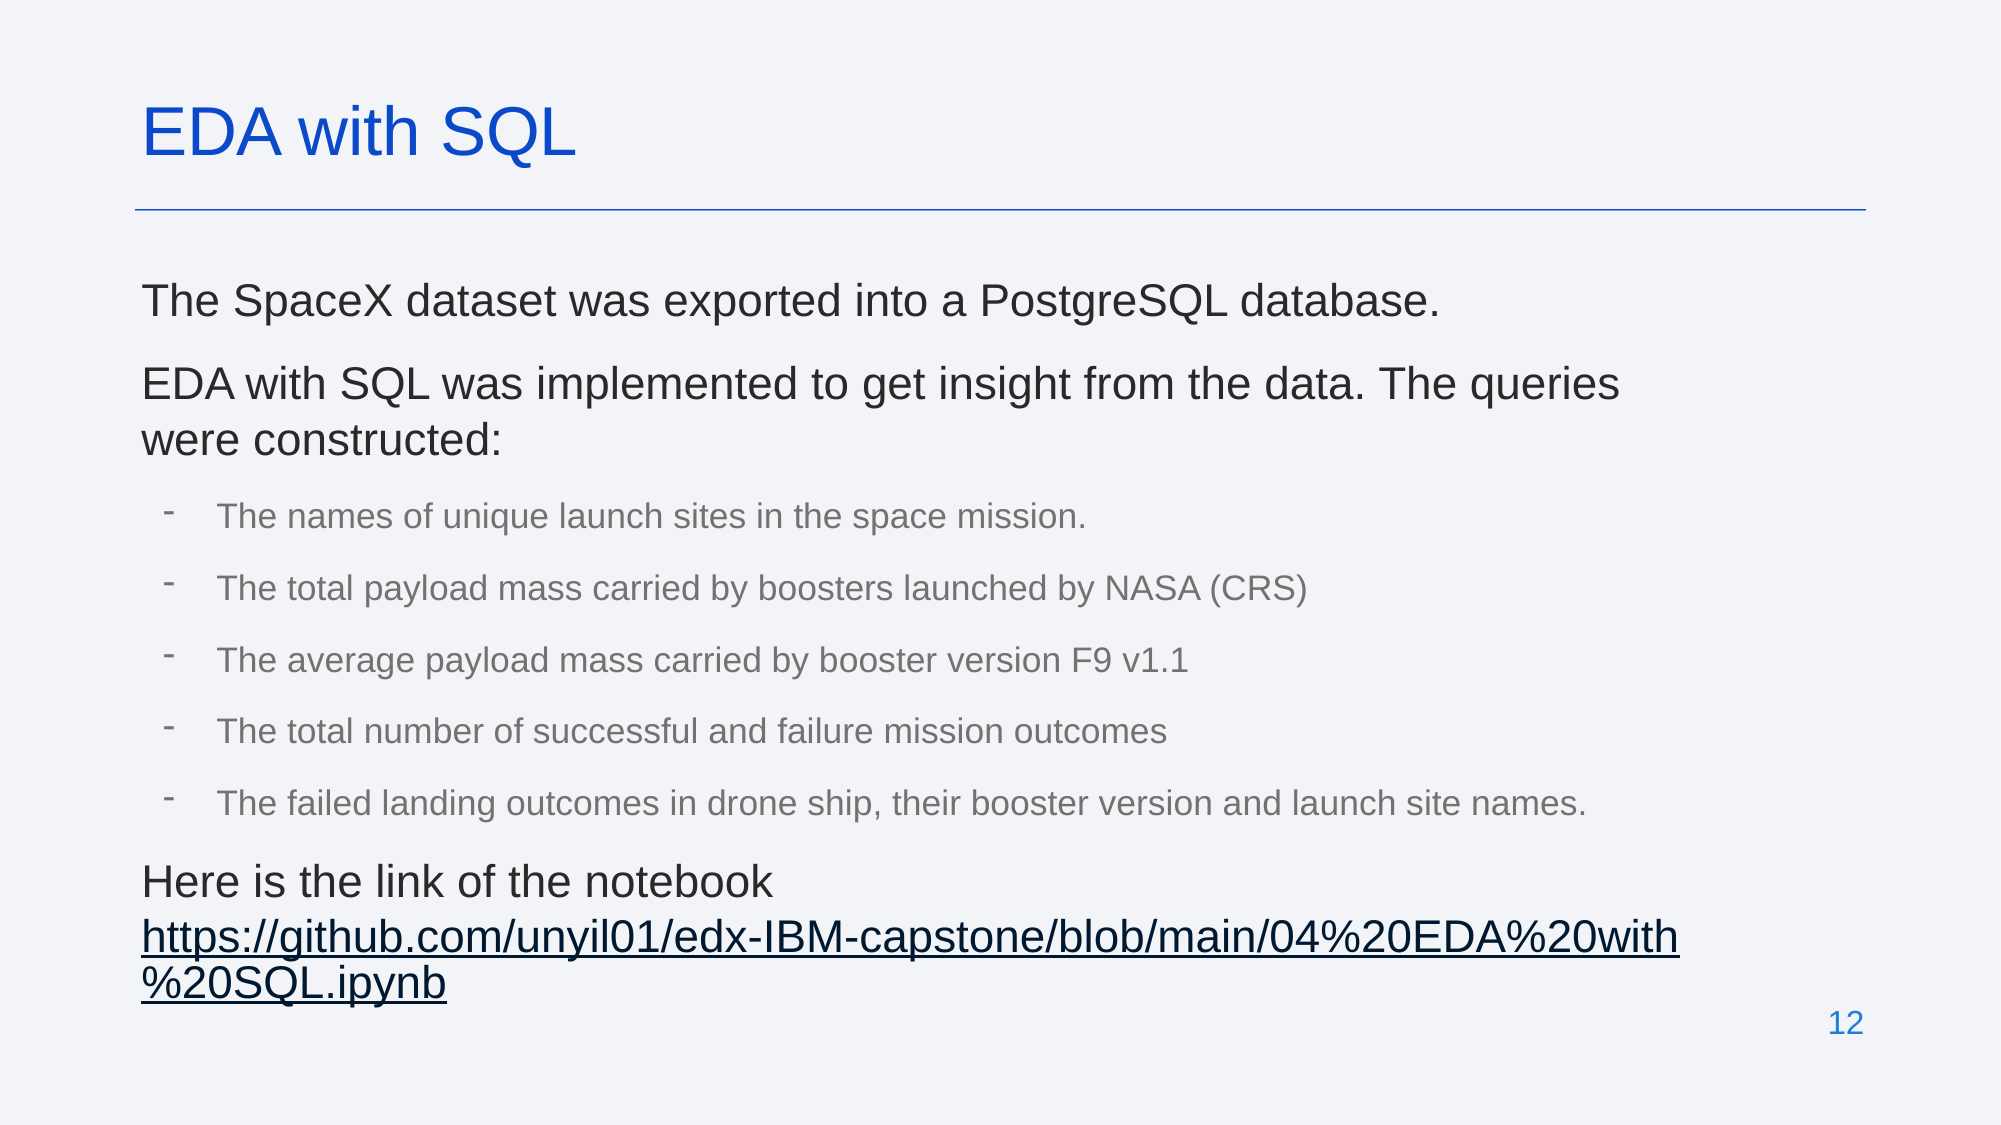

EDA with SQL
The SpaceX dataset was exported into a PostgreSQL database.
EDA with SQL was implemented to get insight from the data. The queries were constructed:
The names of unique launch sites in the space mission.
The total payload mass carried by boosters launched by NASA (CRS)
The average payload mass carried by booster version F9 v1.1
The total number of successful and failure mission outcomes
The failed landing outcomes in drone ship, their booster version and launch site names.
Here is the link of the notebook https://github.com/unyil01/edx-IBM-capstone/blob/main/04%20EDA%20with%20SQL.ipynb

12